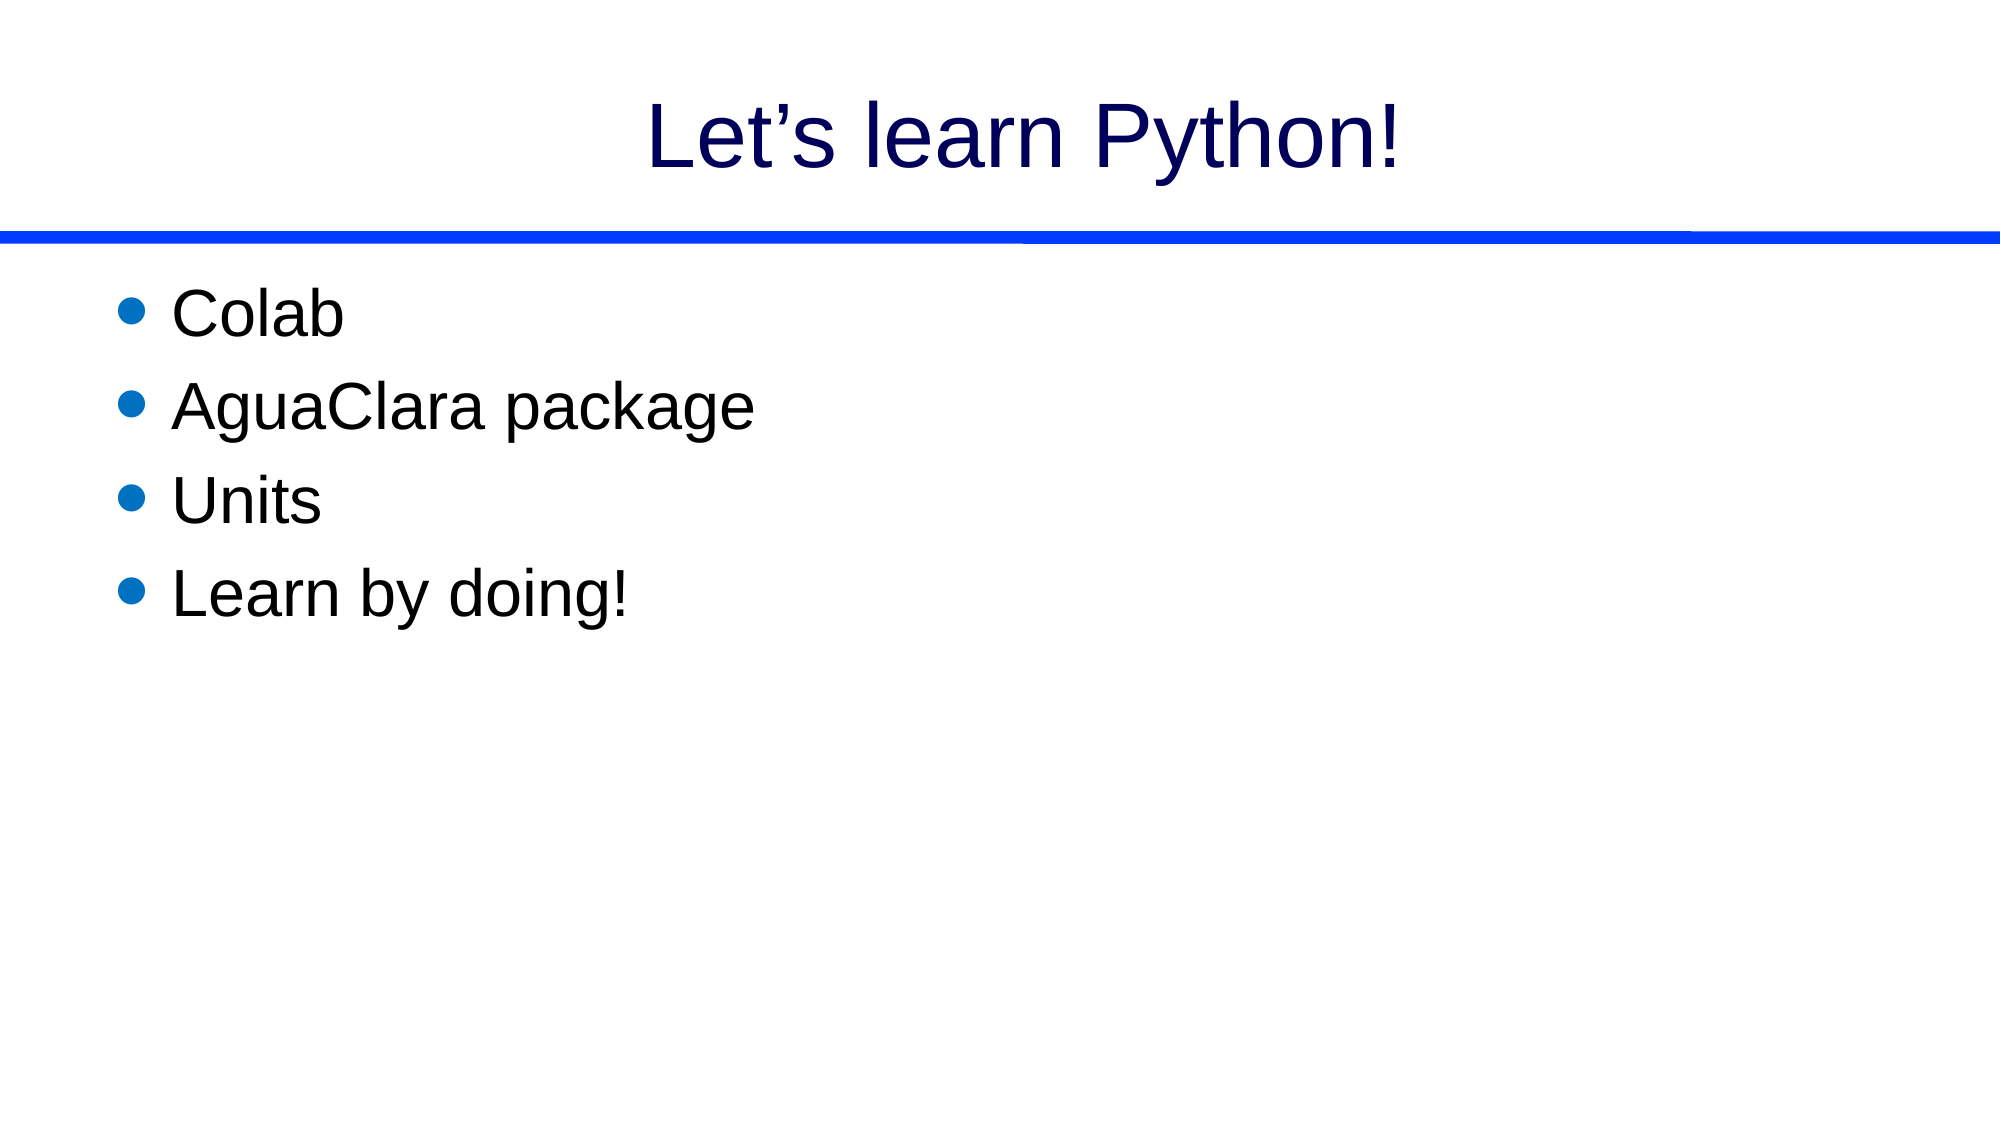

# Let’s learn Python!
Colab
AguaClara package
Units
Learn by doing!